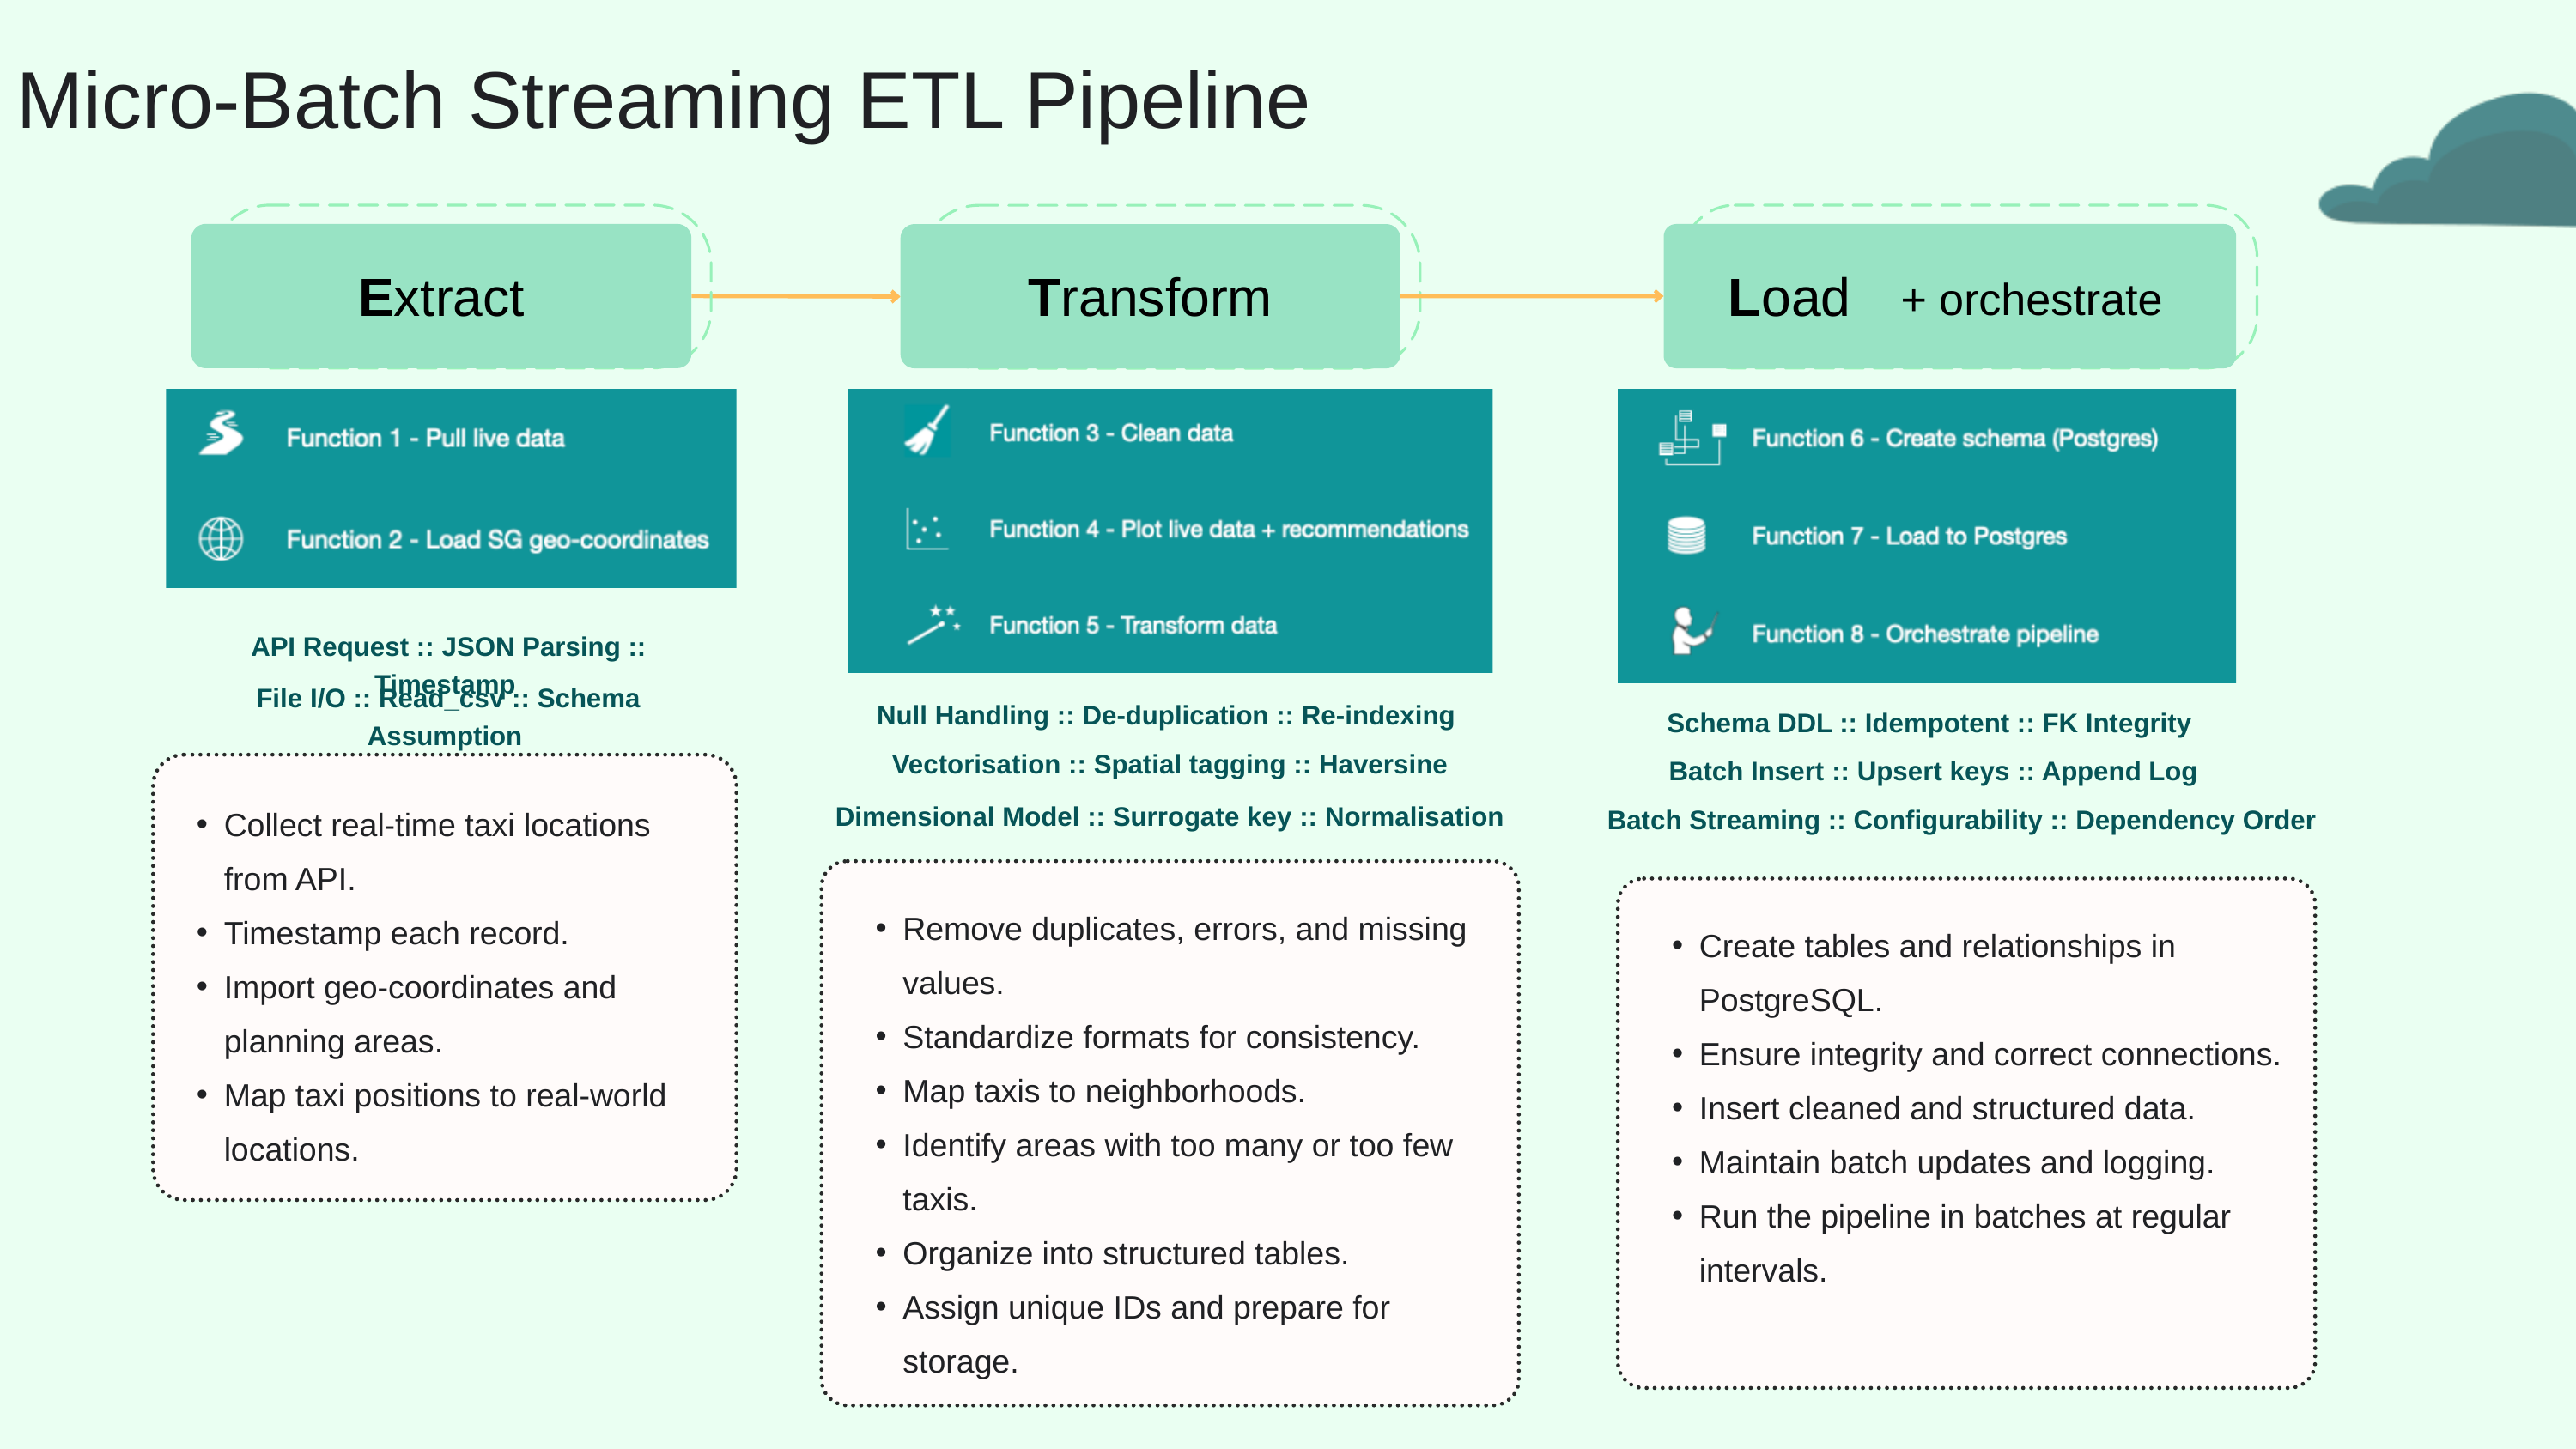

Micro-Batch Streaming ETL Pipeline

Extract

    Load

Transform
+ orchestrate

API Request :: JSON Parsing :: Timestamp
File I/O :: Read_csv :: Schema Assumption
Null Handling :: De-duplication :: Re-indexing
Schema DDL :: Idempotent :: FK Integrity
Vectorisation :: Spatial tagging :: Haversine
Batch Insert :: Upsert keys :: Append Log

Collect real-time taxi locations from API.
Timestamp each record.
Import geo-coordinates and planning areas.
Map taxi positions to real-world locations.

Dimensional Model :: Surrogate key :: Normalisation
Batch Streaming :: Configurability :: Dependency Order

Remove duplicates, errors, and missing values.
Standardize formats for consistency.
Map taxis to neighborhoods.
Identify areas with too many or too few taxis.
Organize into structured tables.
Assign unique IDs and prepare for storage.

Create tables and relationships in PostgreSQL.
Ensure integrity and correct connections.
Insert cleaned and structured data.
Maintain batch updates and logging.
Run the pipeline in batches at regular intervals.